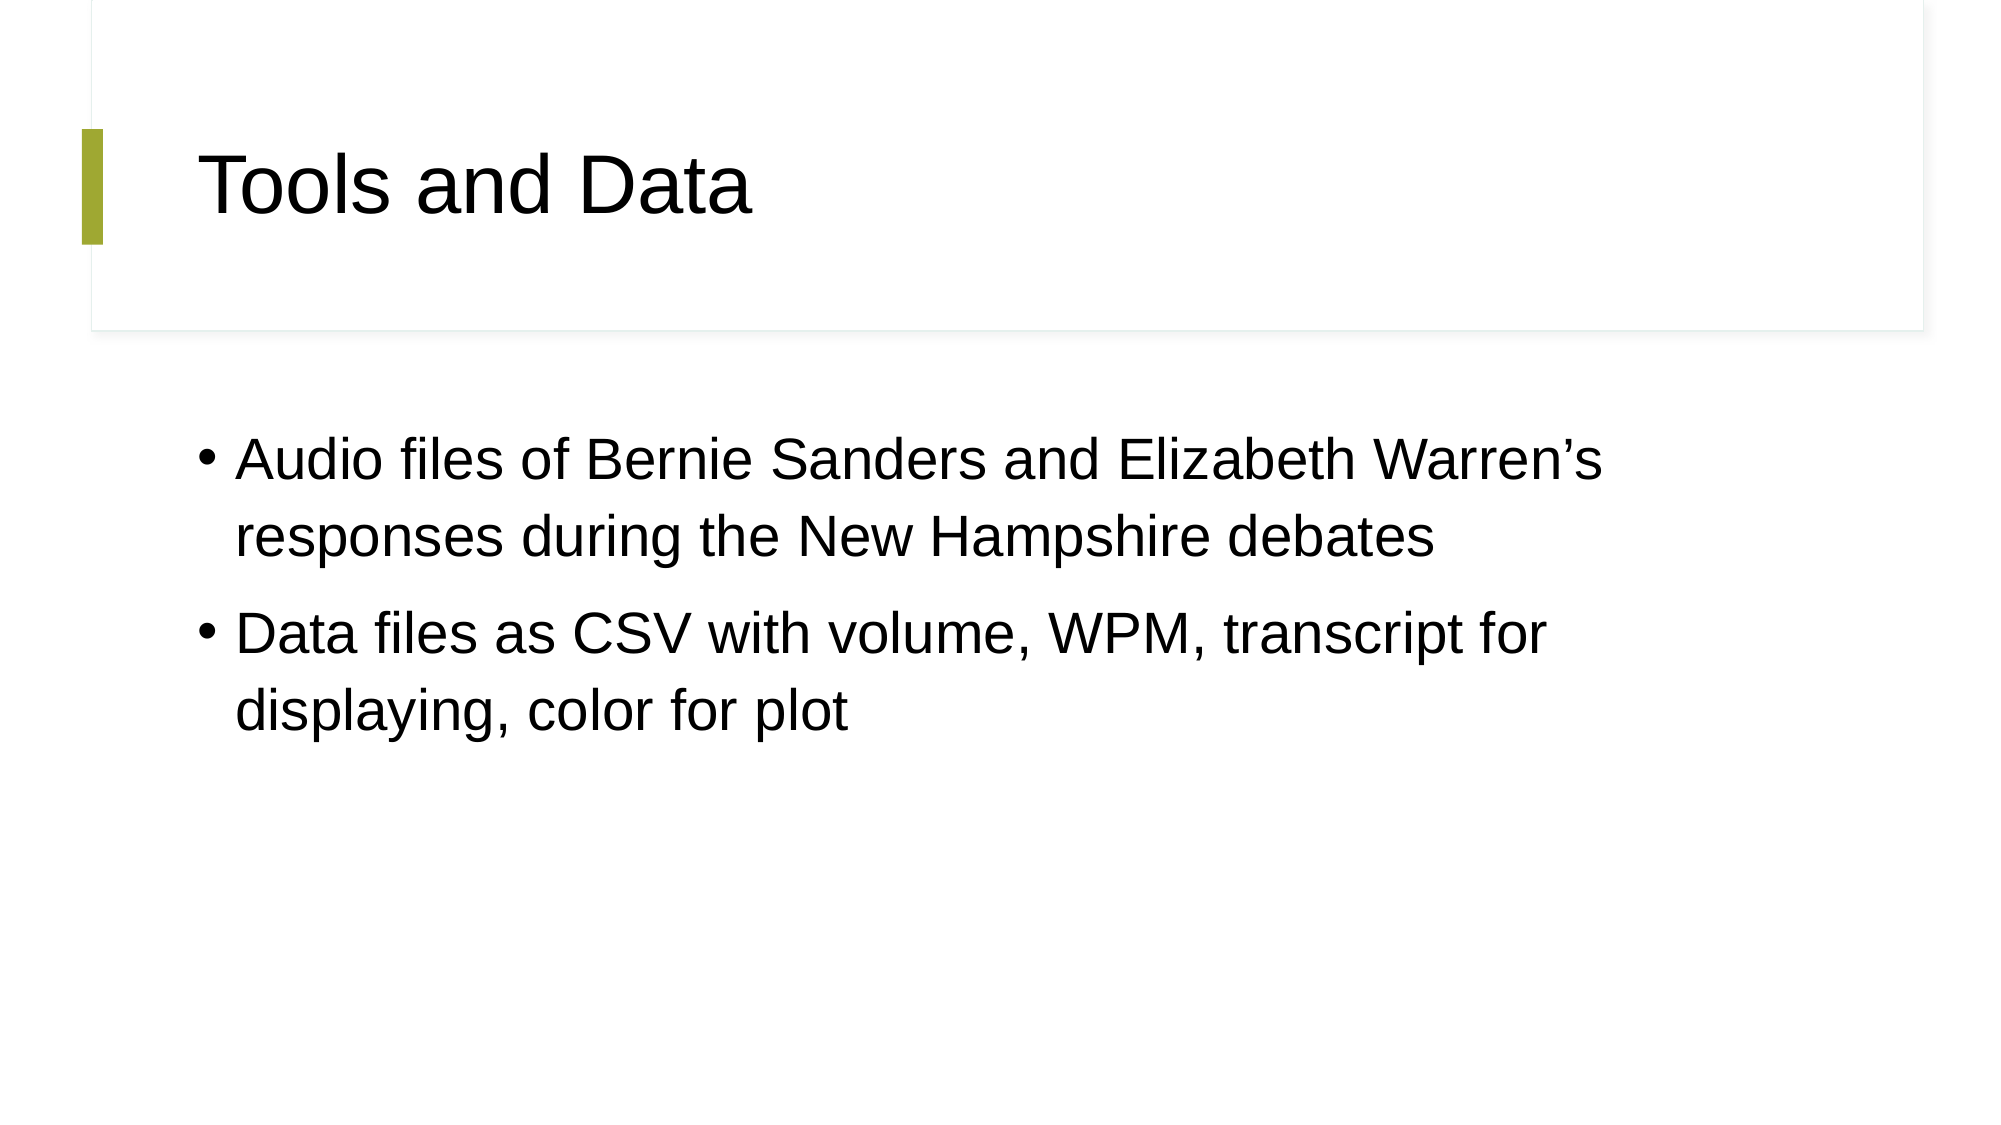

# Tools and Data
Audio files of Bernie Sanders and Elizabeth Warren’s responses during the New Hampshire debates
Data files as CSV with volume, WPM, transcript for displaying, color for plot